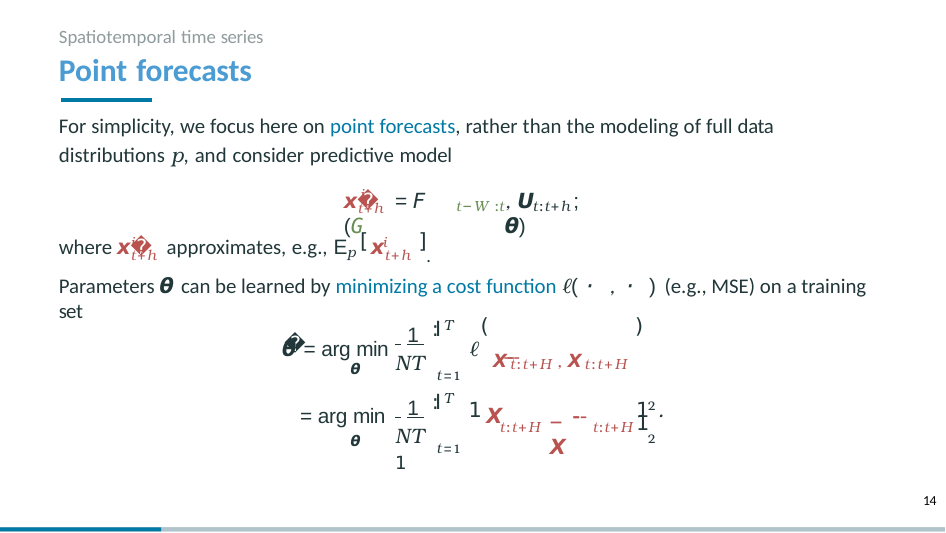

Spatiotemporal time series
# Point forecasts

For simplicity, we focus here on point forecasts, rather than the modeling of full data distributions p, and consider predictive model
i
x�	= F (G
, U	; θ)
t−W :t	t:t+h
t+h
[	].
i
i
where x�	approximates, e.g., E	x
p
t+h	t+h
Parameters θ can be learned by minimizing a cost function ℓ( · , · ) (e.g., MSE) on a training set
(	)
T
I:
 1
NT
�
θ = arg min
ℓ
X----t:t+H , Xt:t+H
θ
t=1
I:
T
 1
2
1
1
----
= arg min	X
NT	1
− X
.
1
t:t+H	t:t+H
2
θ
t=1
14